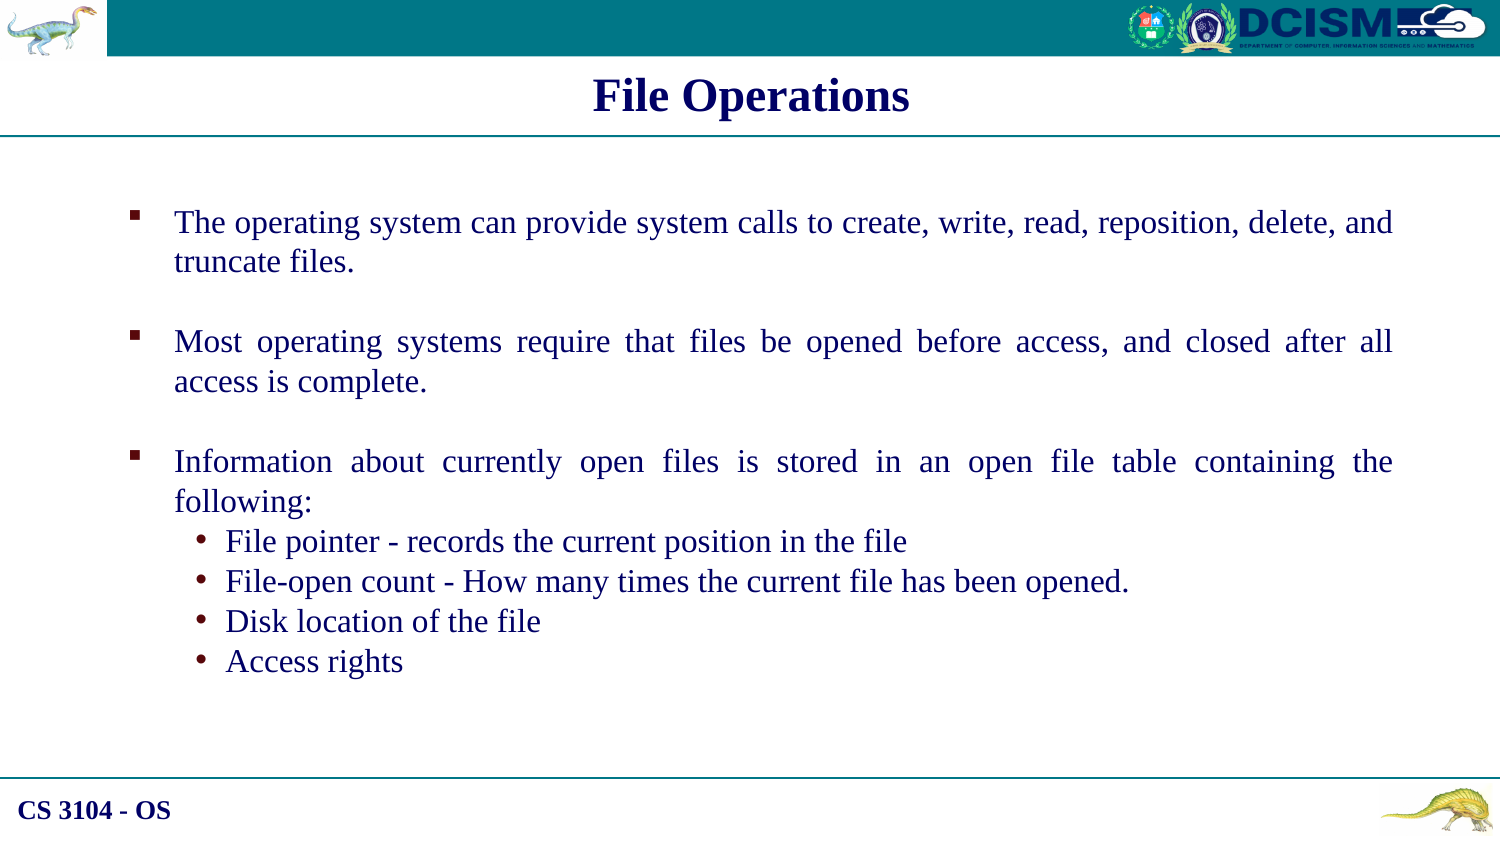

File Operations
The operating system can provide system calls to create, write, read, reposition, delete, and truncate files.

Most operating systems require that files be opened before access, and closed after all access is complete.

Information about currently open files is stored in an open file table containing the following:
File pointer - records the current position in the file
File-open count - How many times the current file has been opened.
Disk location of the file
Access rights